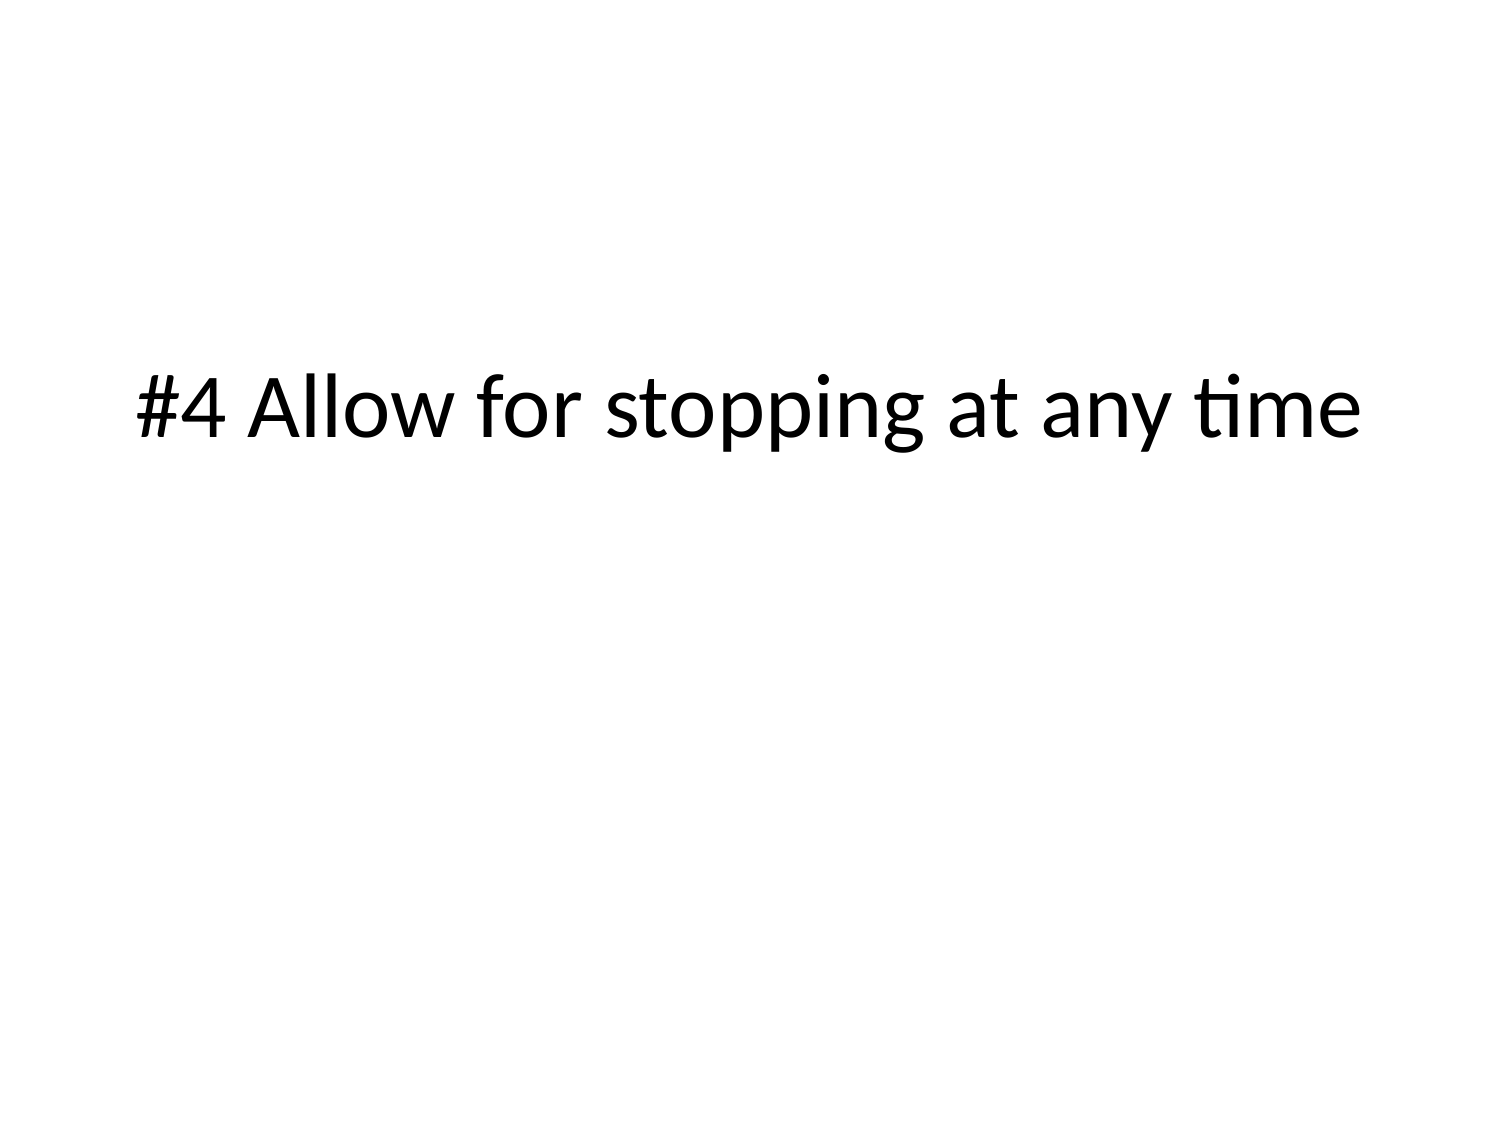

#4 Allow for stopping at any time